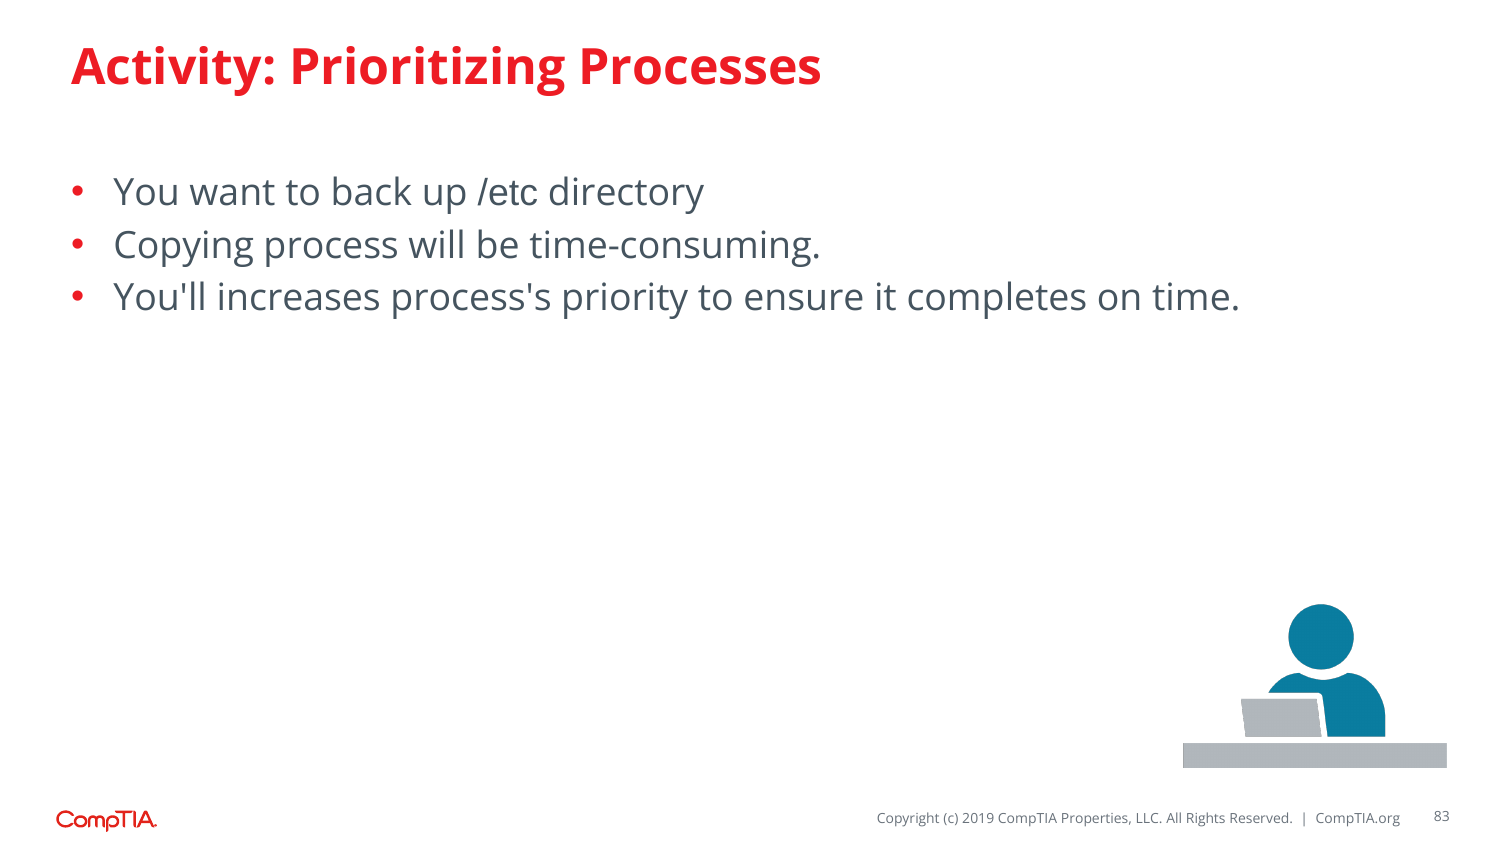

# Activity: Prioritizing Processes
You want to back up /etc directory
Copying process will be time-consuming.
You'll increases process's priority to ensure it completes on time.
83